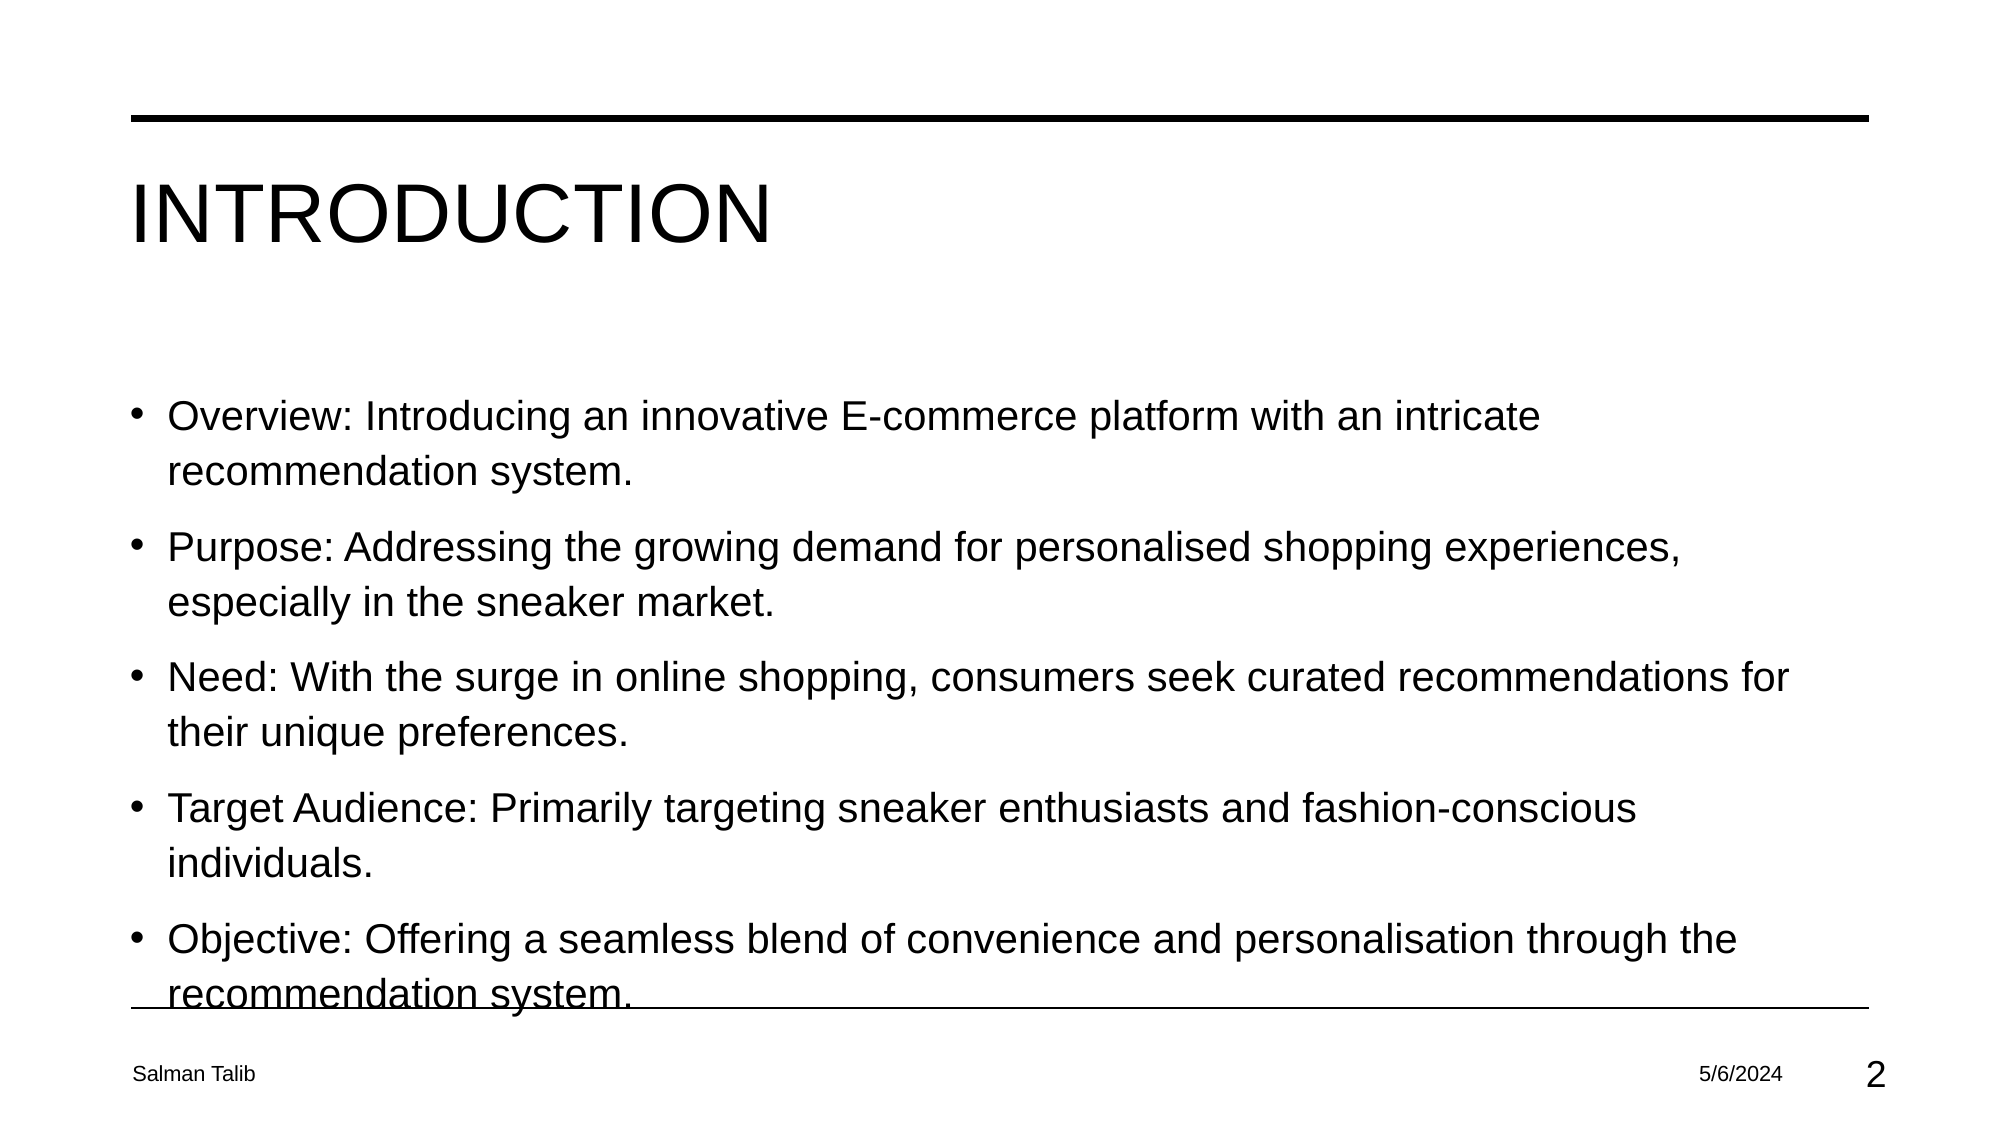

# Introduction
Overview: Introducing an innovative E-commerce platform with an intricate recommendation system.
Purpose: Addressing the growing demand for personalised shopping experiences, especially in the sneaker market.
Need: With the surge in online shopping, consumers seek curated recommendations for their unique preferences.
Target Audience: Primarily targeting sneaker enthusiasts and fashion-conscious individuals.
Objective: Offering a seamless blend of convenience and personalisation through the recommendation system.
Salman Talib
5/6/2024
2